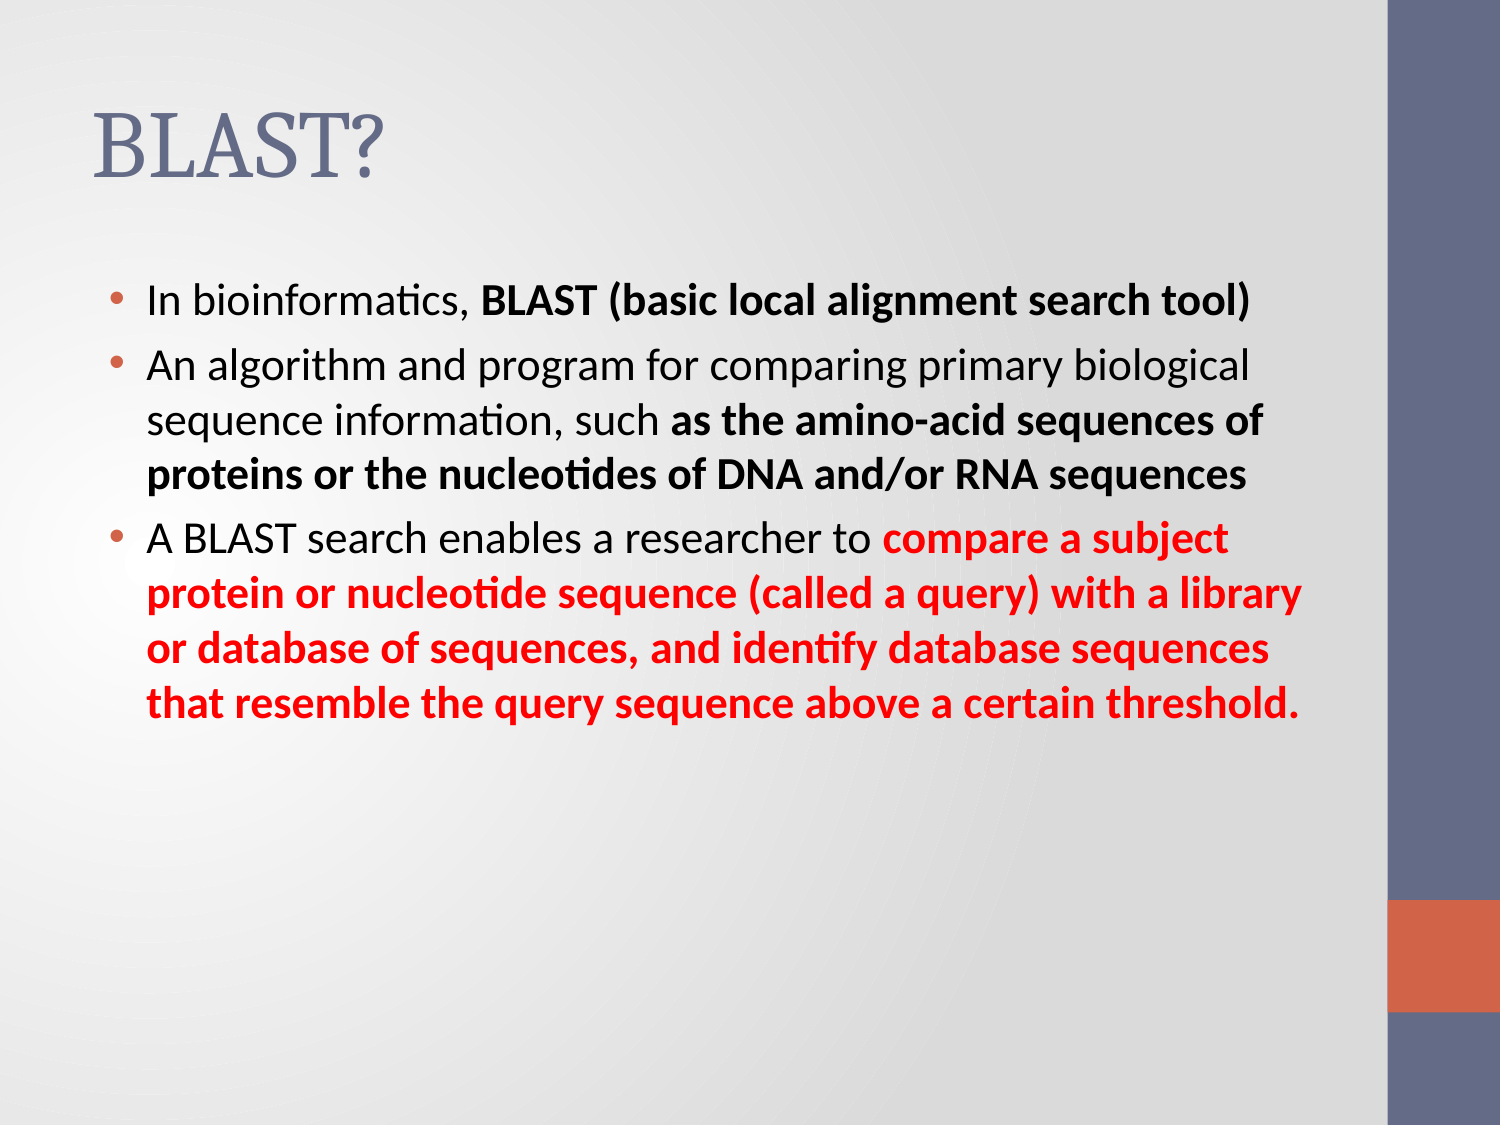

# BLAST?
In bioinformatics, BLAST (basic local alignment search tool)
An algorithm and program for comparing primary biological sequence information, such as the amino-acid sequences of proteins or the nucleotides of DNA and/or RNA sequences
A BLAST search enables a researcher to compare a subject protein or nucleotide sequence (called a query) with a library or database of sequences, and identify database sequences that resemble the query sequence above a certain threshold.